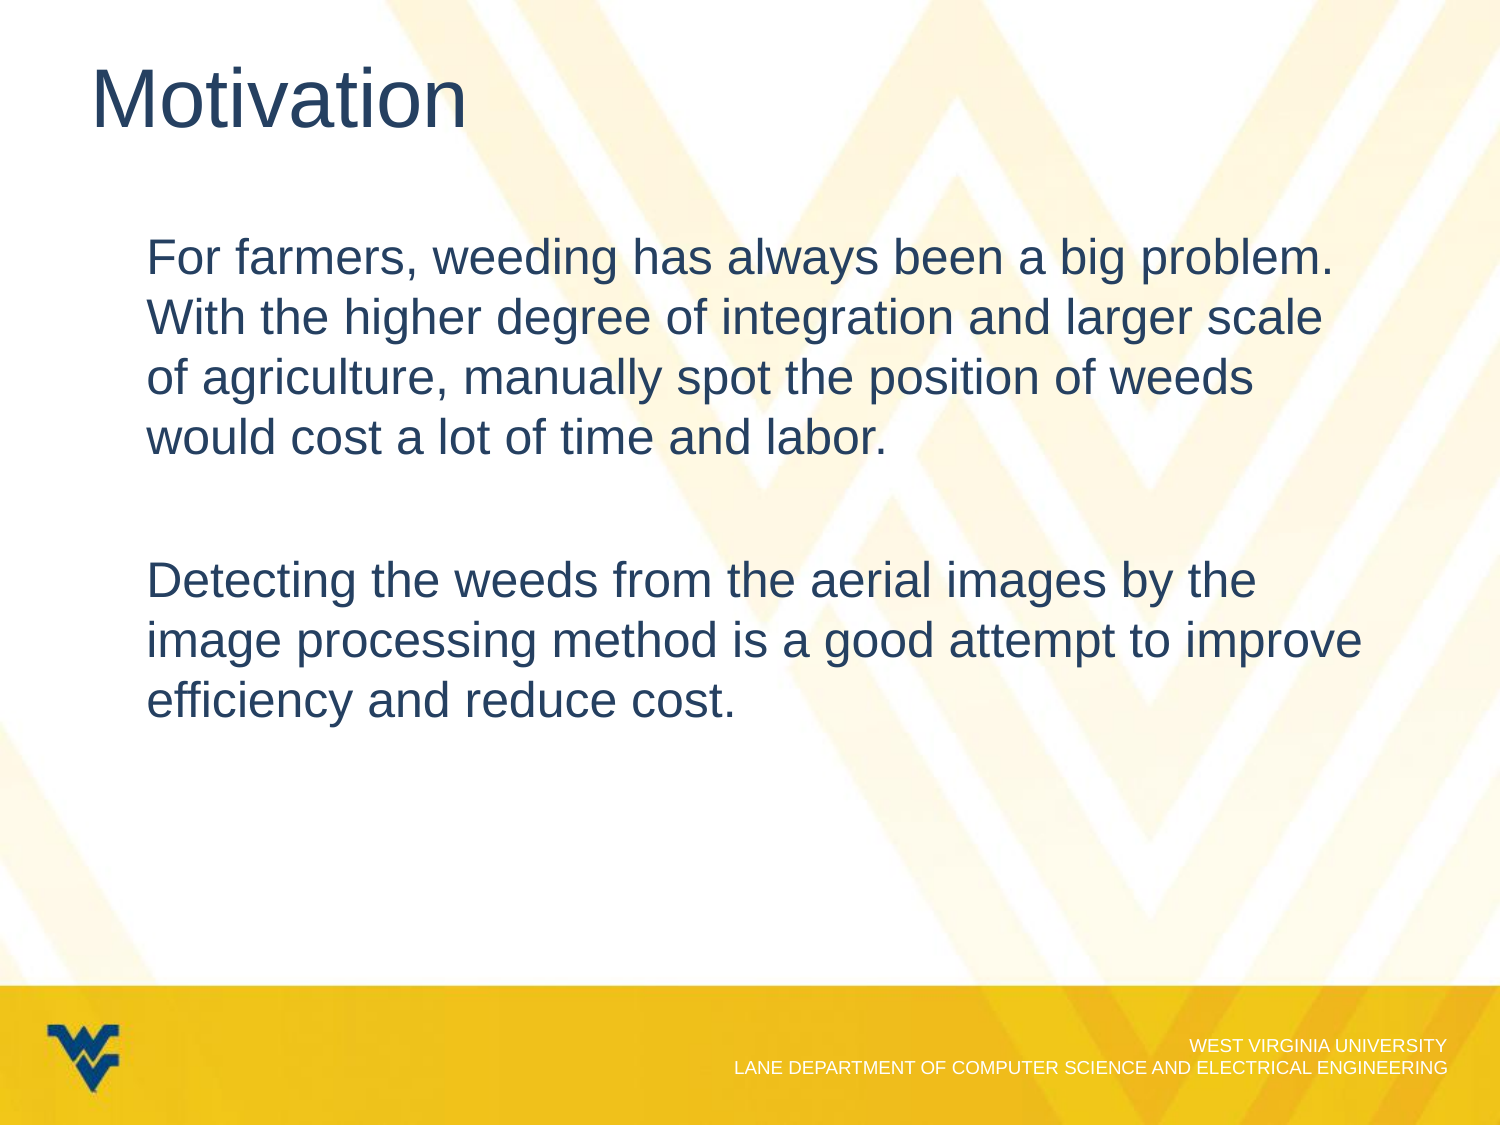

# Motivation
For farmers, weeding has always been a big problem. With the higher degree of integration and larger scale of agriculture, manually spot the position of weeds would cost a lot of time and labor.

Detecting the weeds from the aerial images by the image processing method is a good attempt to improve efficiency and reduce cost.